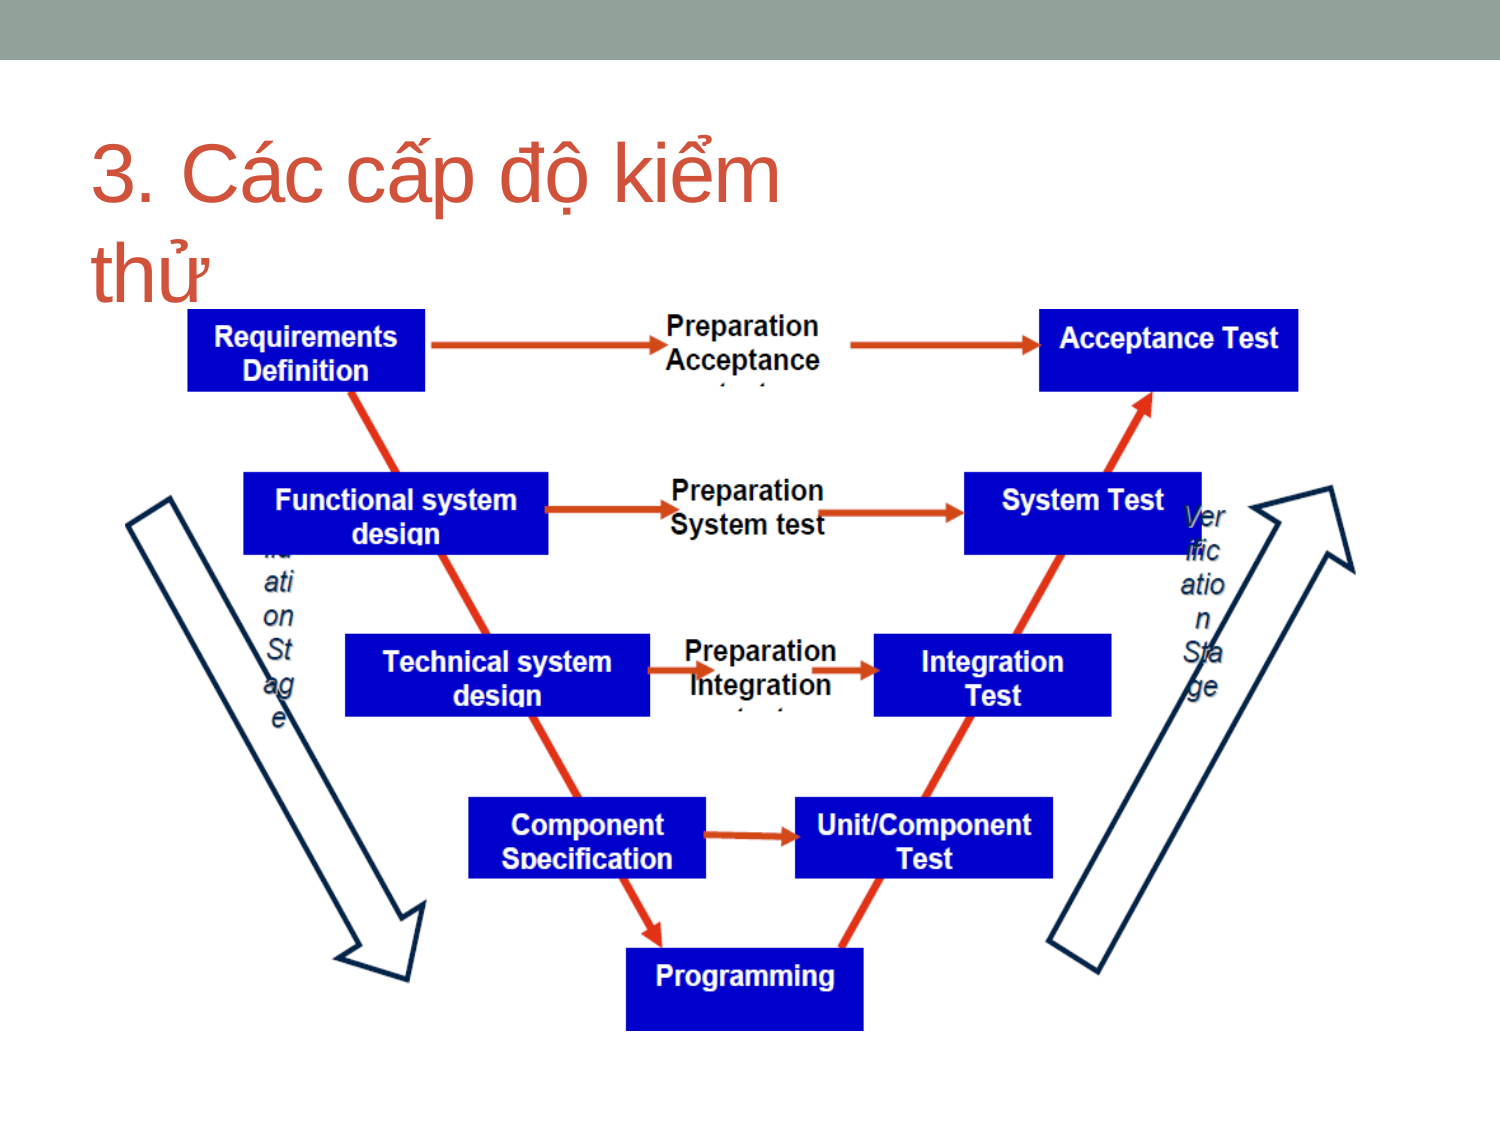

# 3. Các cấp độ kiểm thử